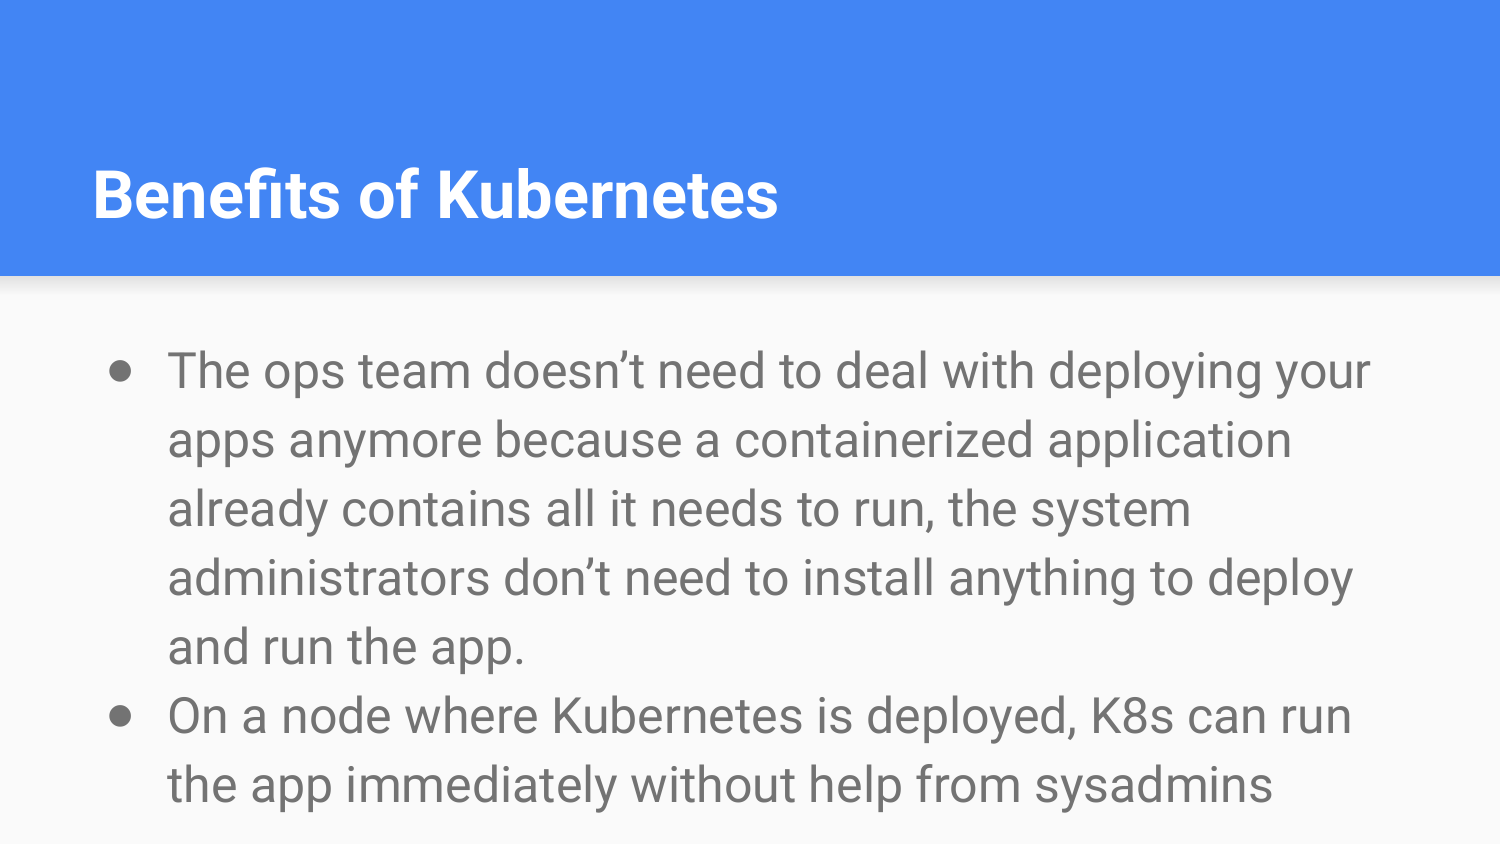

# Benefits of Kubernetes
The ops team doesn’t need to deal with deploying your apps anymore because a containerized application already contains all it needs to run, the system administrators don’t need to install anything to deploy and run the app.
On a node where Kubernetes is deployed, K8s can run the app immediately without help from sysadmins